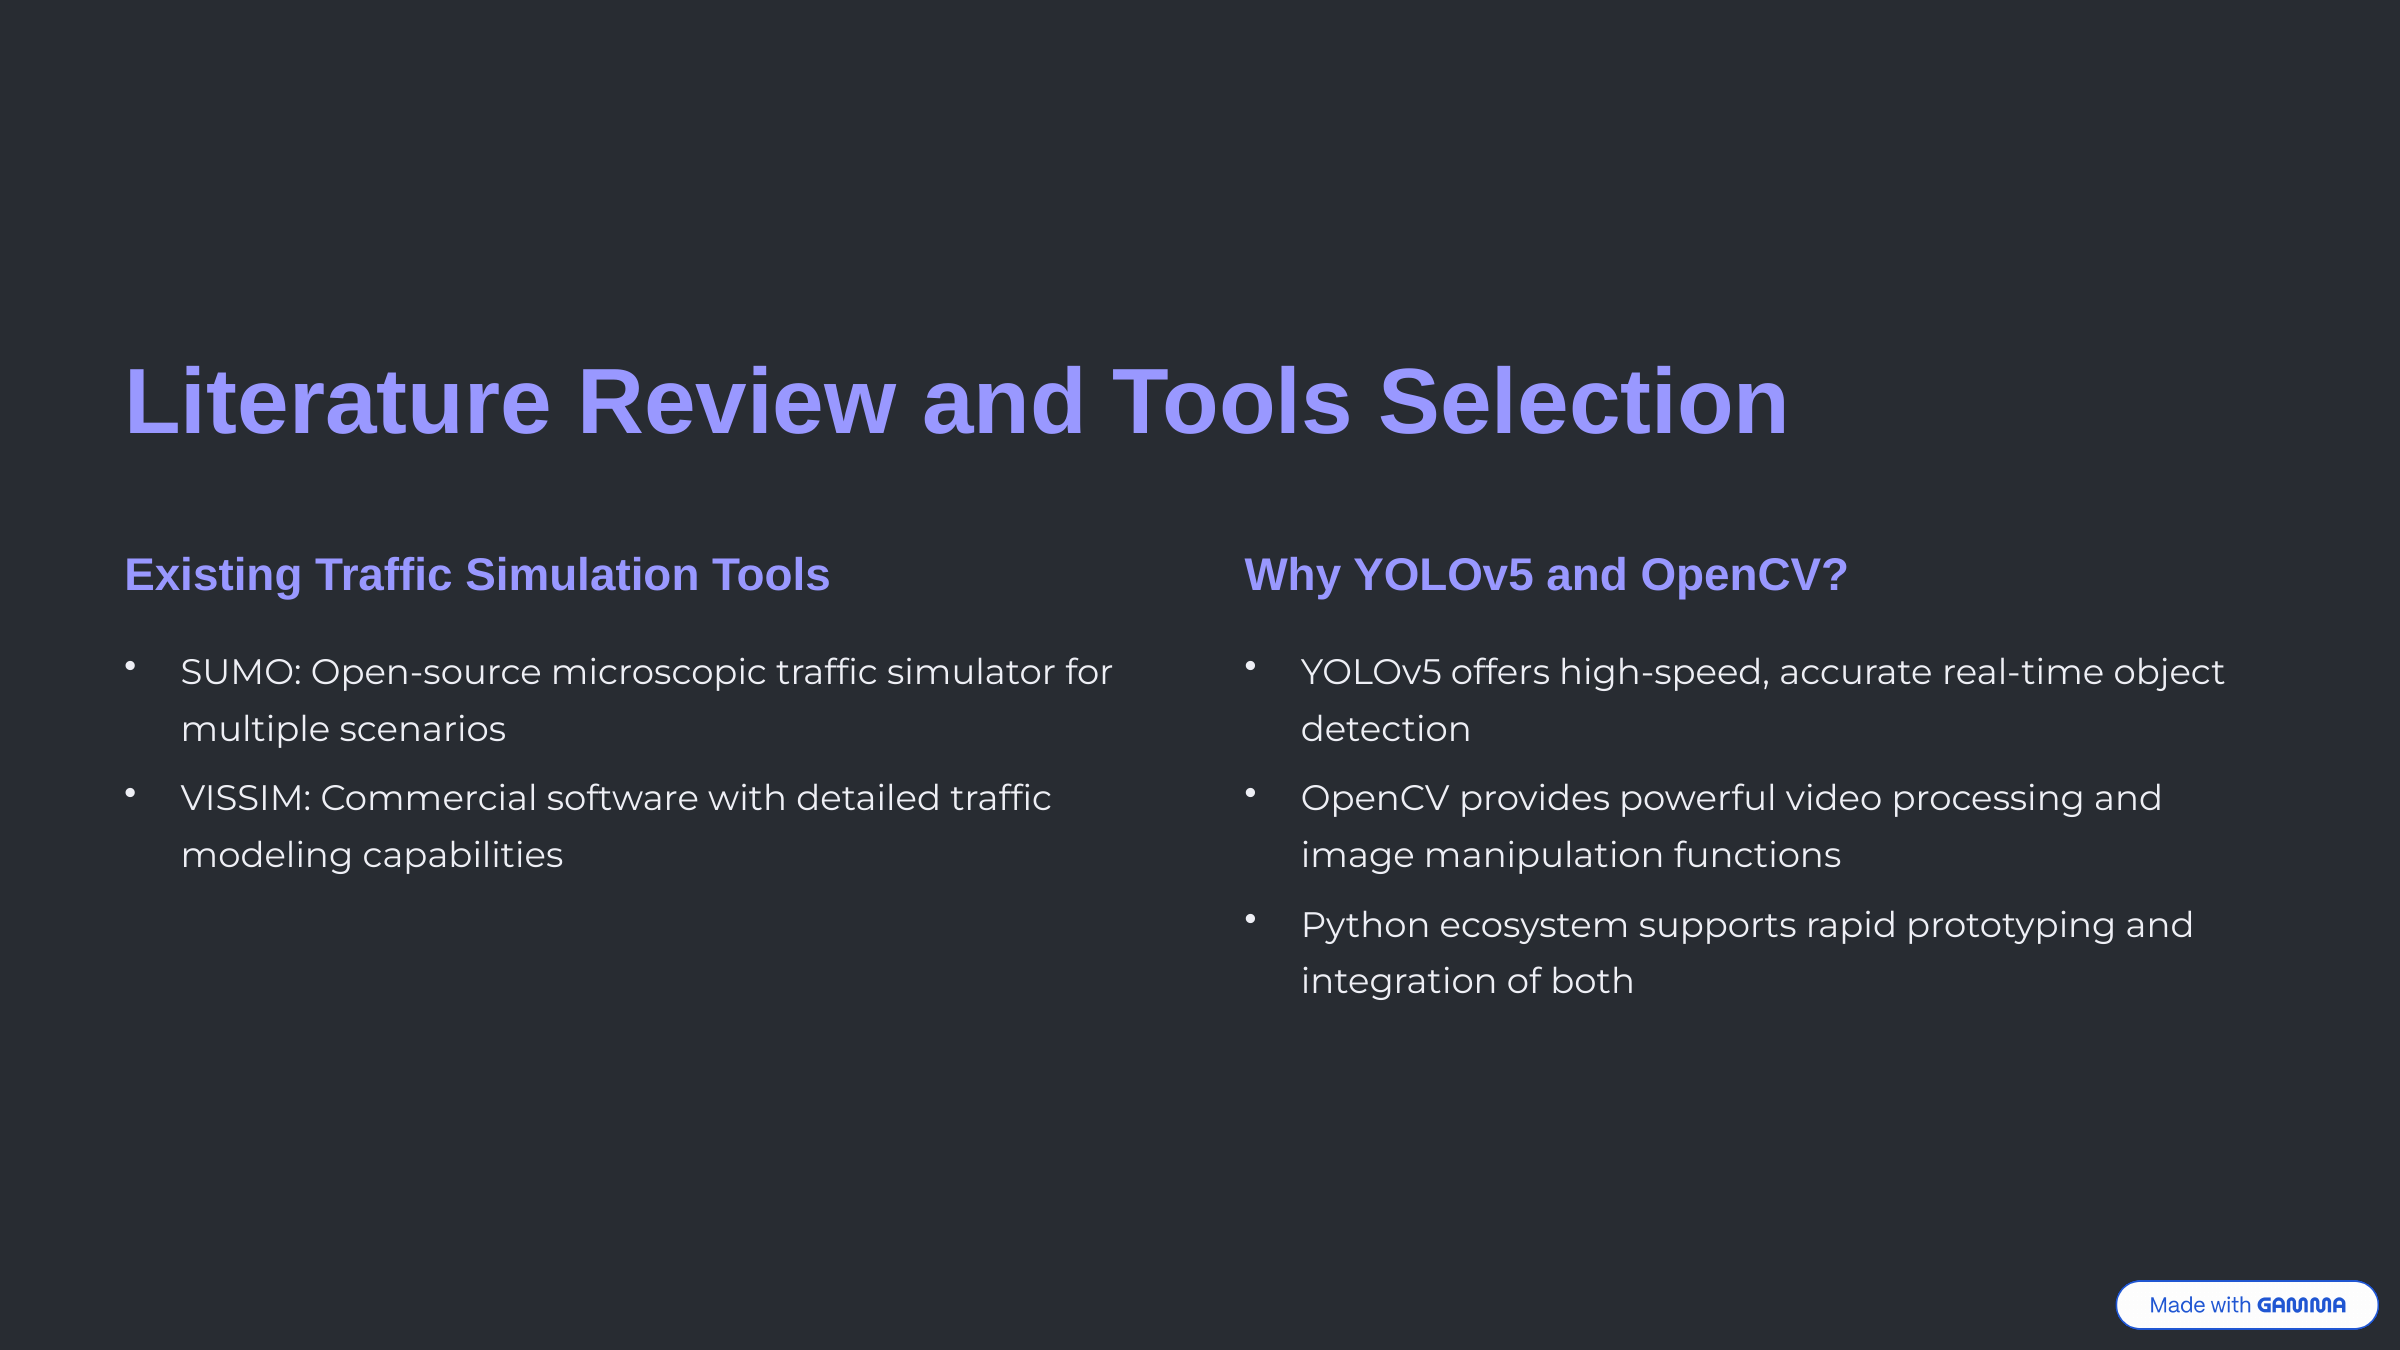

Literature Review and Tools Selection
Existing Traffic Simulation Tools
Why YOLOv5 and OpenCV?
SUMO: Open-source microscopic traffic simulator for multiple scenarios
YOLOv5 offers high-speed, accurate real-time object detection
VISSIM: Commercial software with detailed traffic modeling capabilities
OpenCV provides powerful video processing and image manipulation functions
Python ecosystem supports rapid prototyping and integration of both